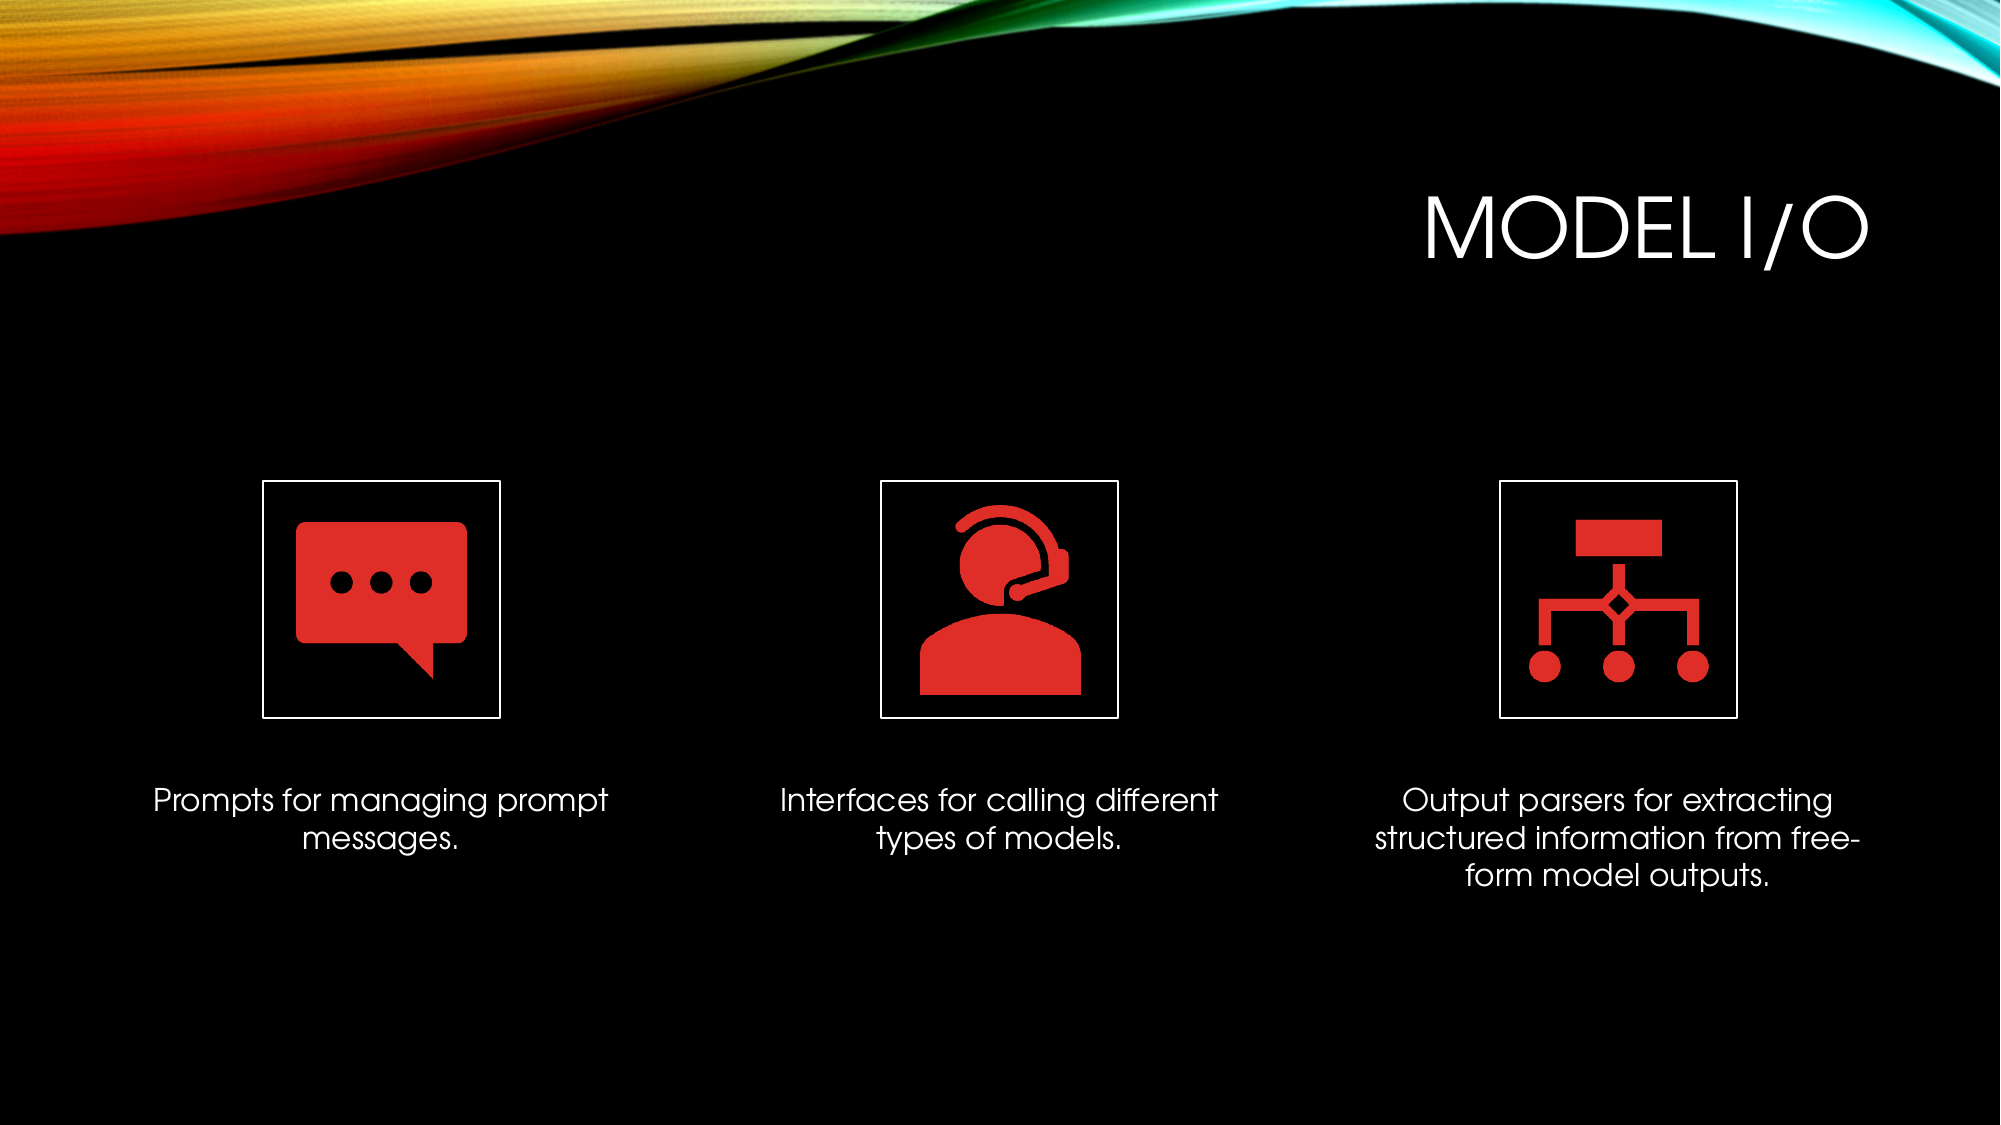

# Model I/O
Prompts for managing prompt messages.
Interfaces for calling different types of models.
Output parsers for extracting structured information from free-form model outputs.